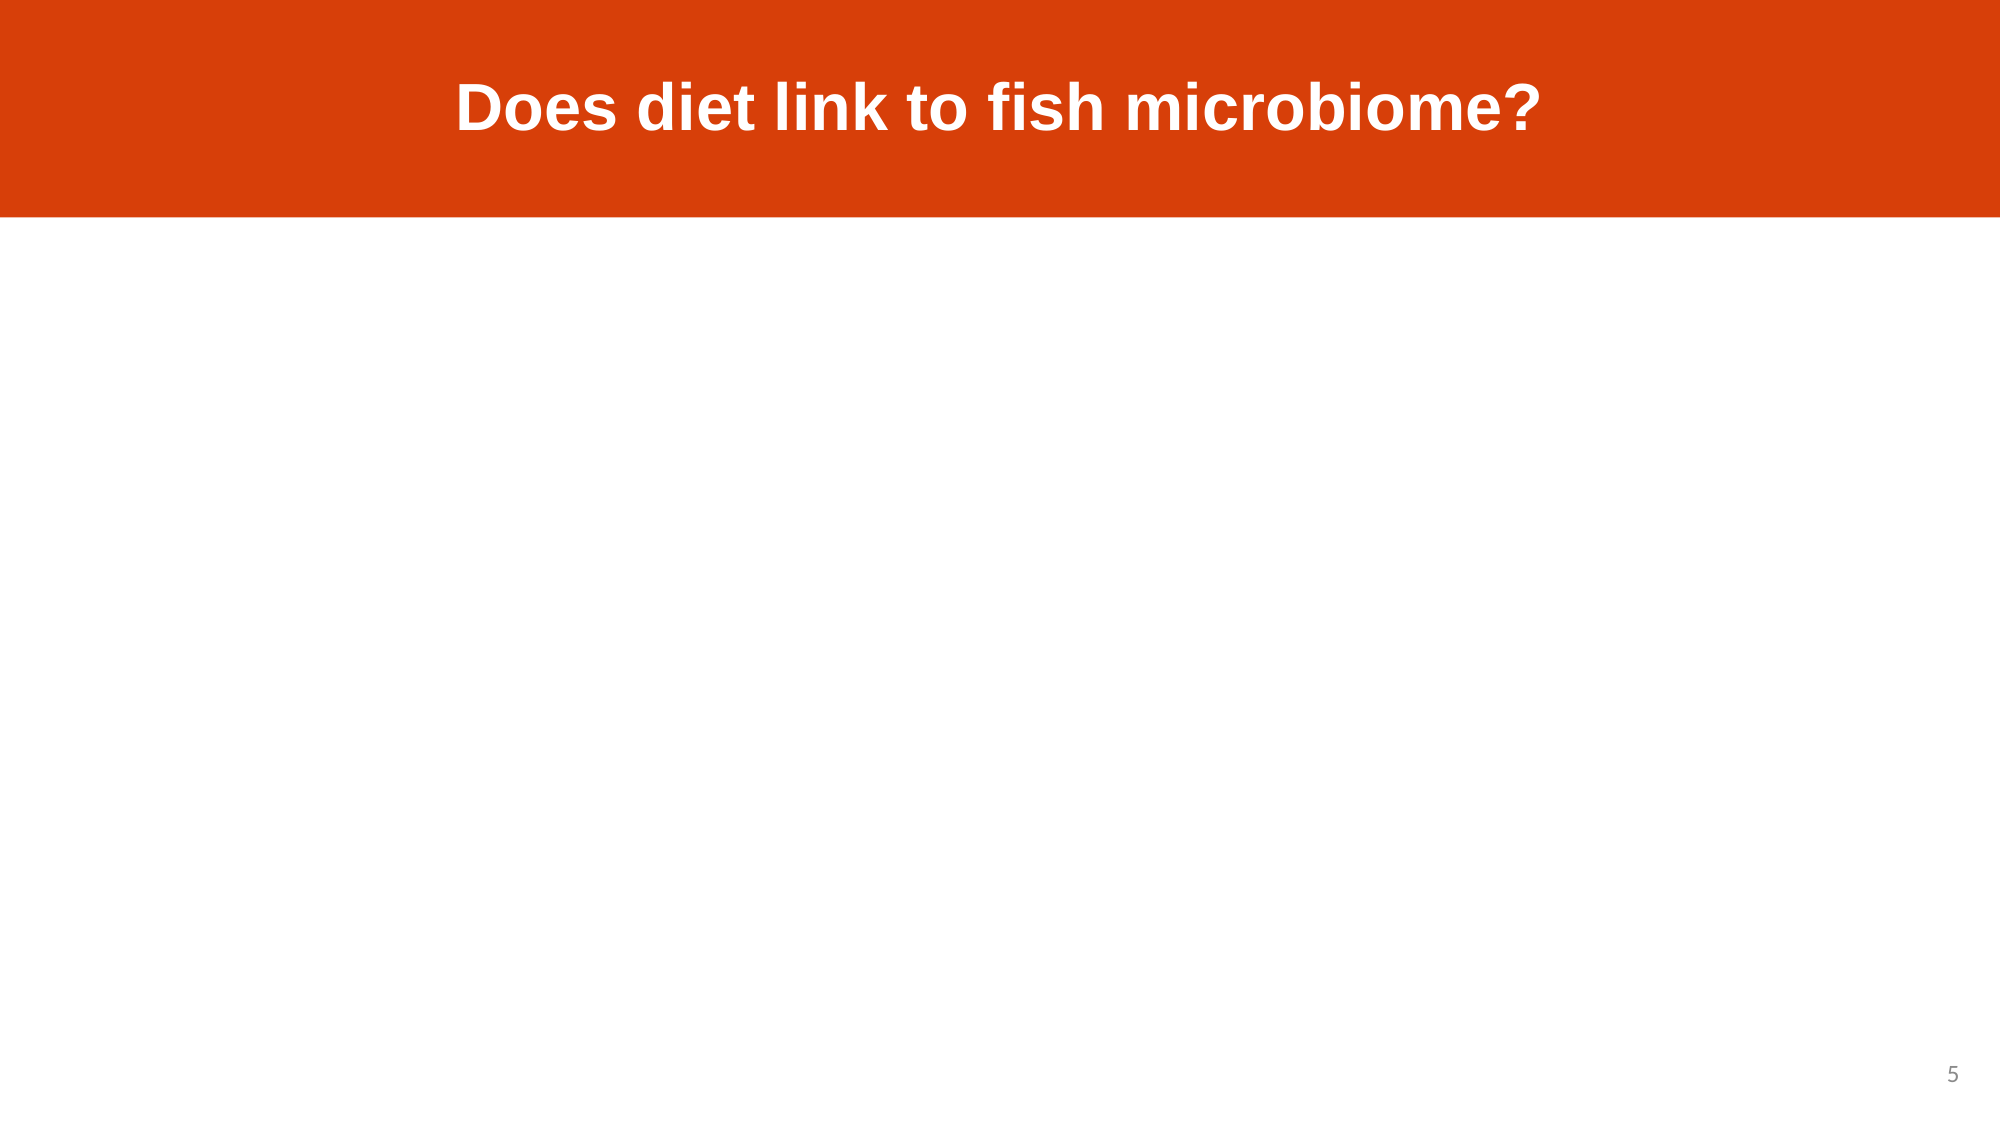

# Does diet link to fish microbiome?
5